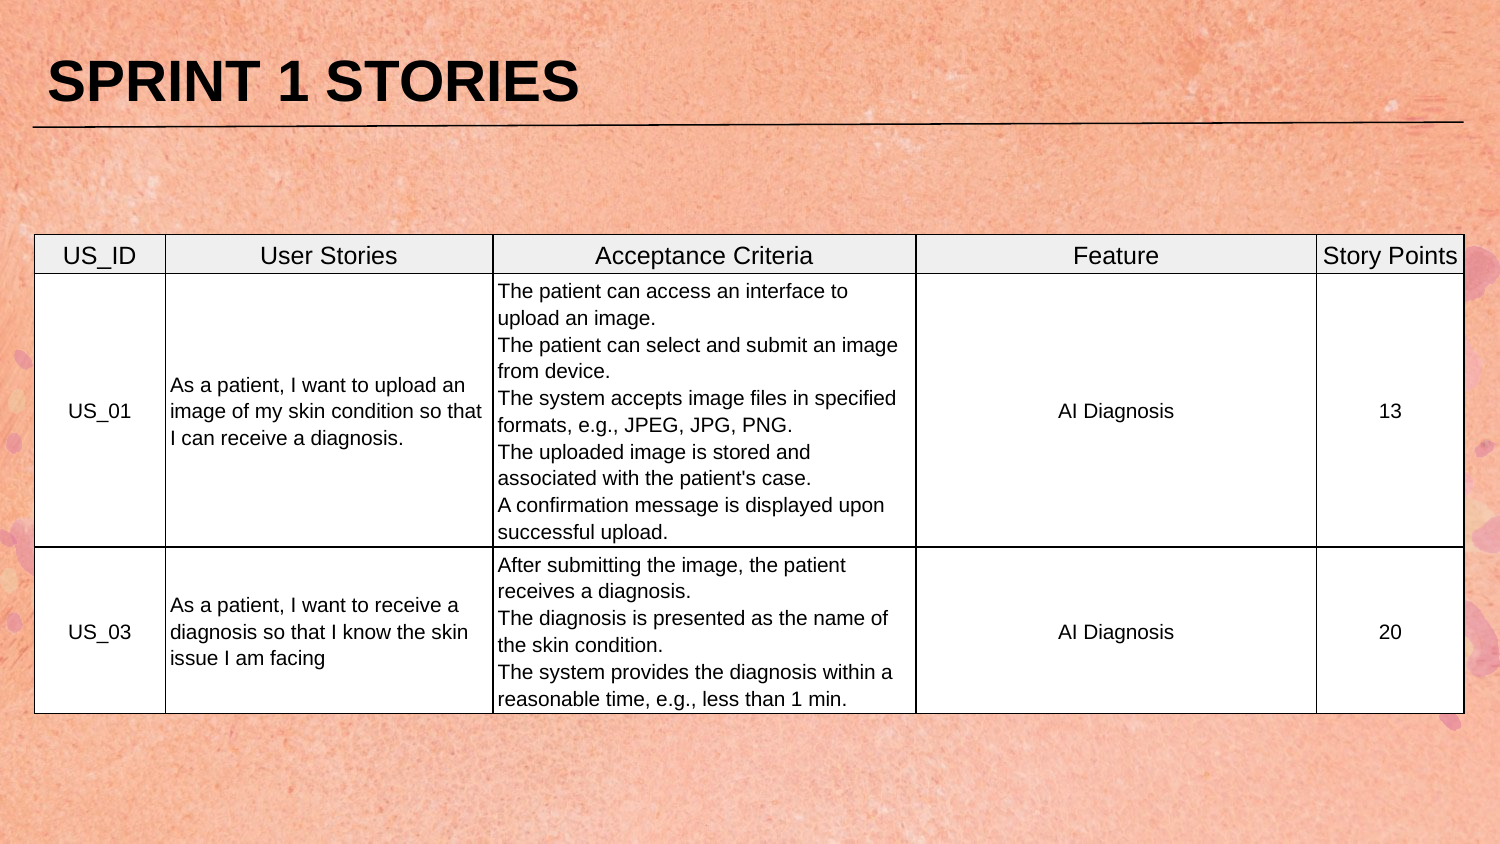

# SPRINT 1 STORIES
| US\_ID | User Stories | Acceptance Criteria | Feature | Story Points |
| --- | --- | --- | --- | --- |
| US\_01 | As a patient, I want to upload an image of my skin condition so that I can receive a diagnosis. | The patient can access an interface to upload an image. The patient can select and submit an image from device. The system accepts image files in specified formats, e.g., JPEG, JPG, PNG. The uploaded image is stored and associated with the patient's case. A confirmation message is displayed upon successful upload. | AI Diagnosis | 13 |
| US\_03 | As a patient, I want to receive a diagnosis so that I know the skin issue I am facing | After submitting the image, the patient receives a diagnosis. The diagnosis is presented as the name of the skin condition. The system provides the diagnosis within a reasonable time, e.g., less than 1 min. | AI Diagnosis | 20 |